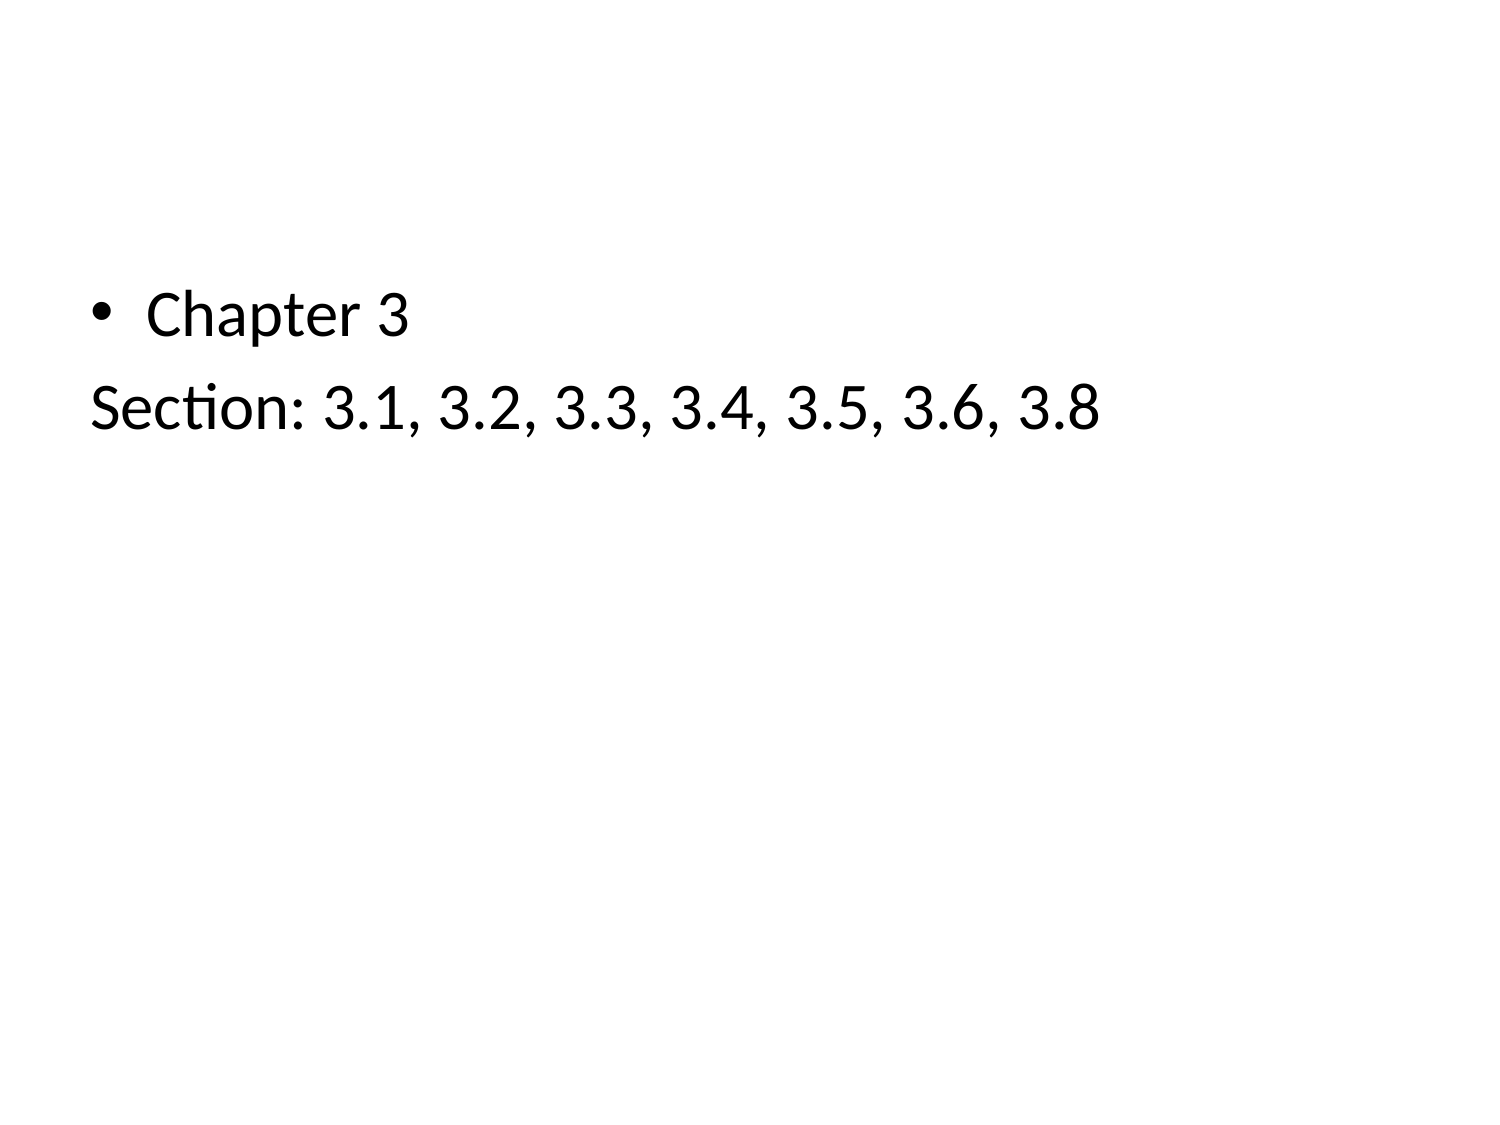

#
Chapter 3
Section: 3.1, 3.2, 3.3, 3.4, 3.5, 3.6, 3.8